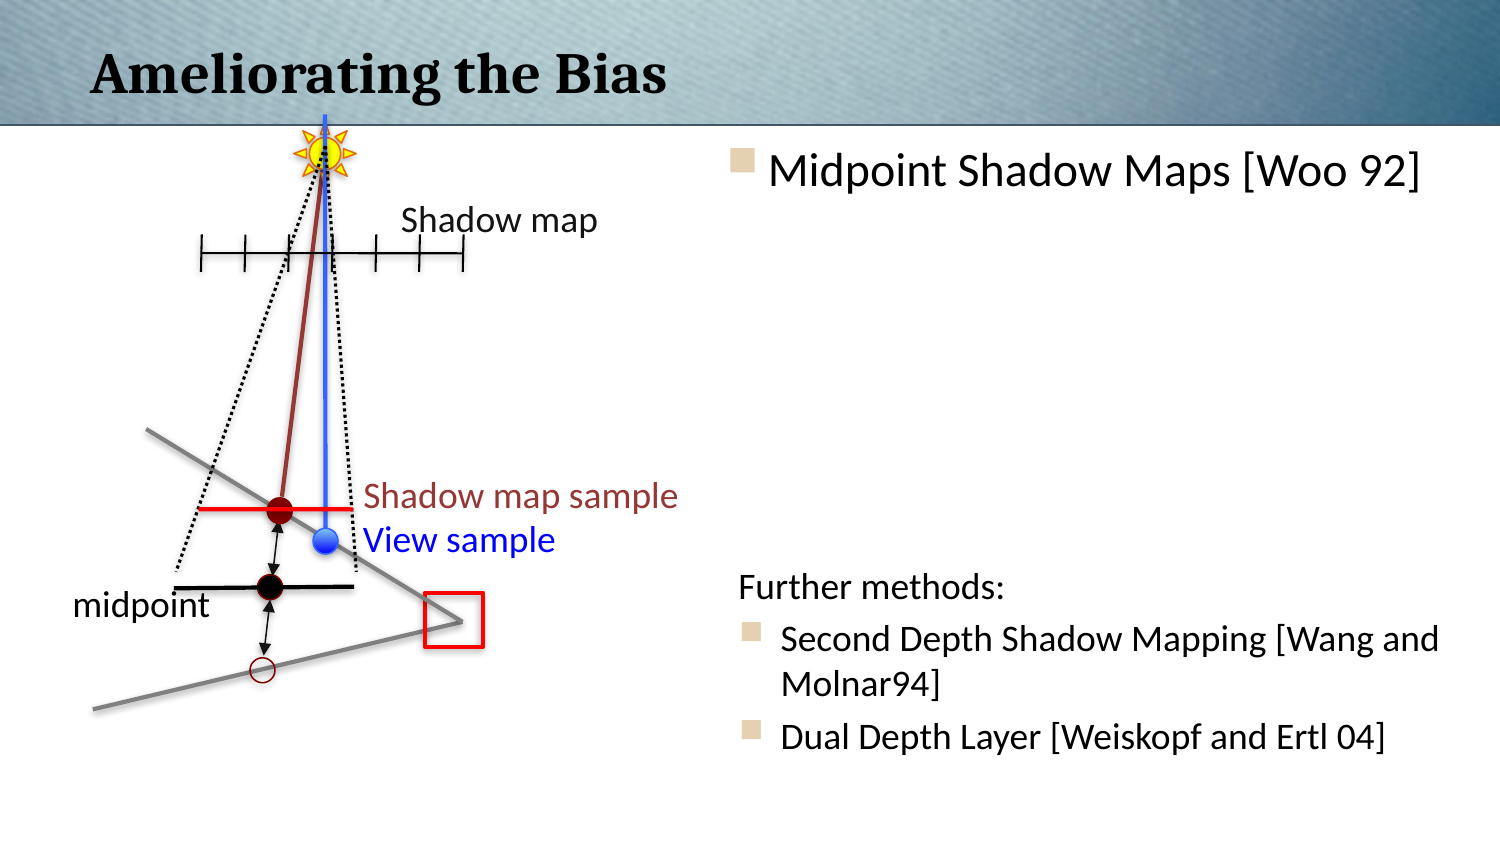

# Ameliorating the Bias

Shadow map
Shadow map sample

View sample

Midpoint Shadow Maps [Woo 92]

Further methods:
Second Depth Shadow Mapping [Wang and Molnar94]
Dual Depth Layer [Weiskopf and Ertl 04]
midpoint